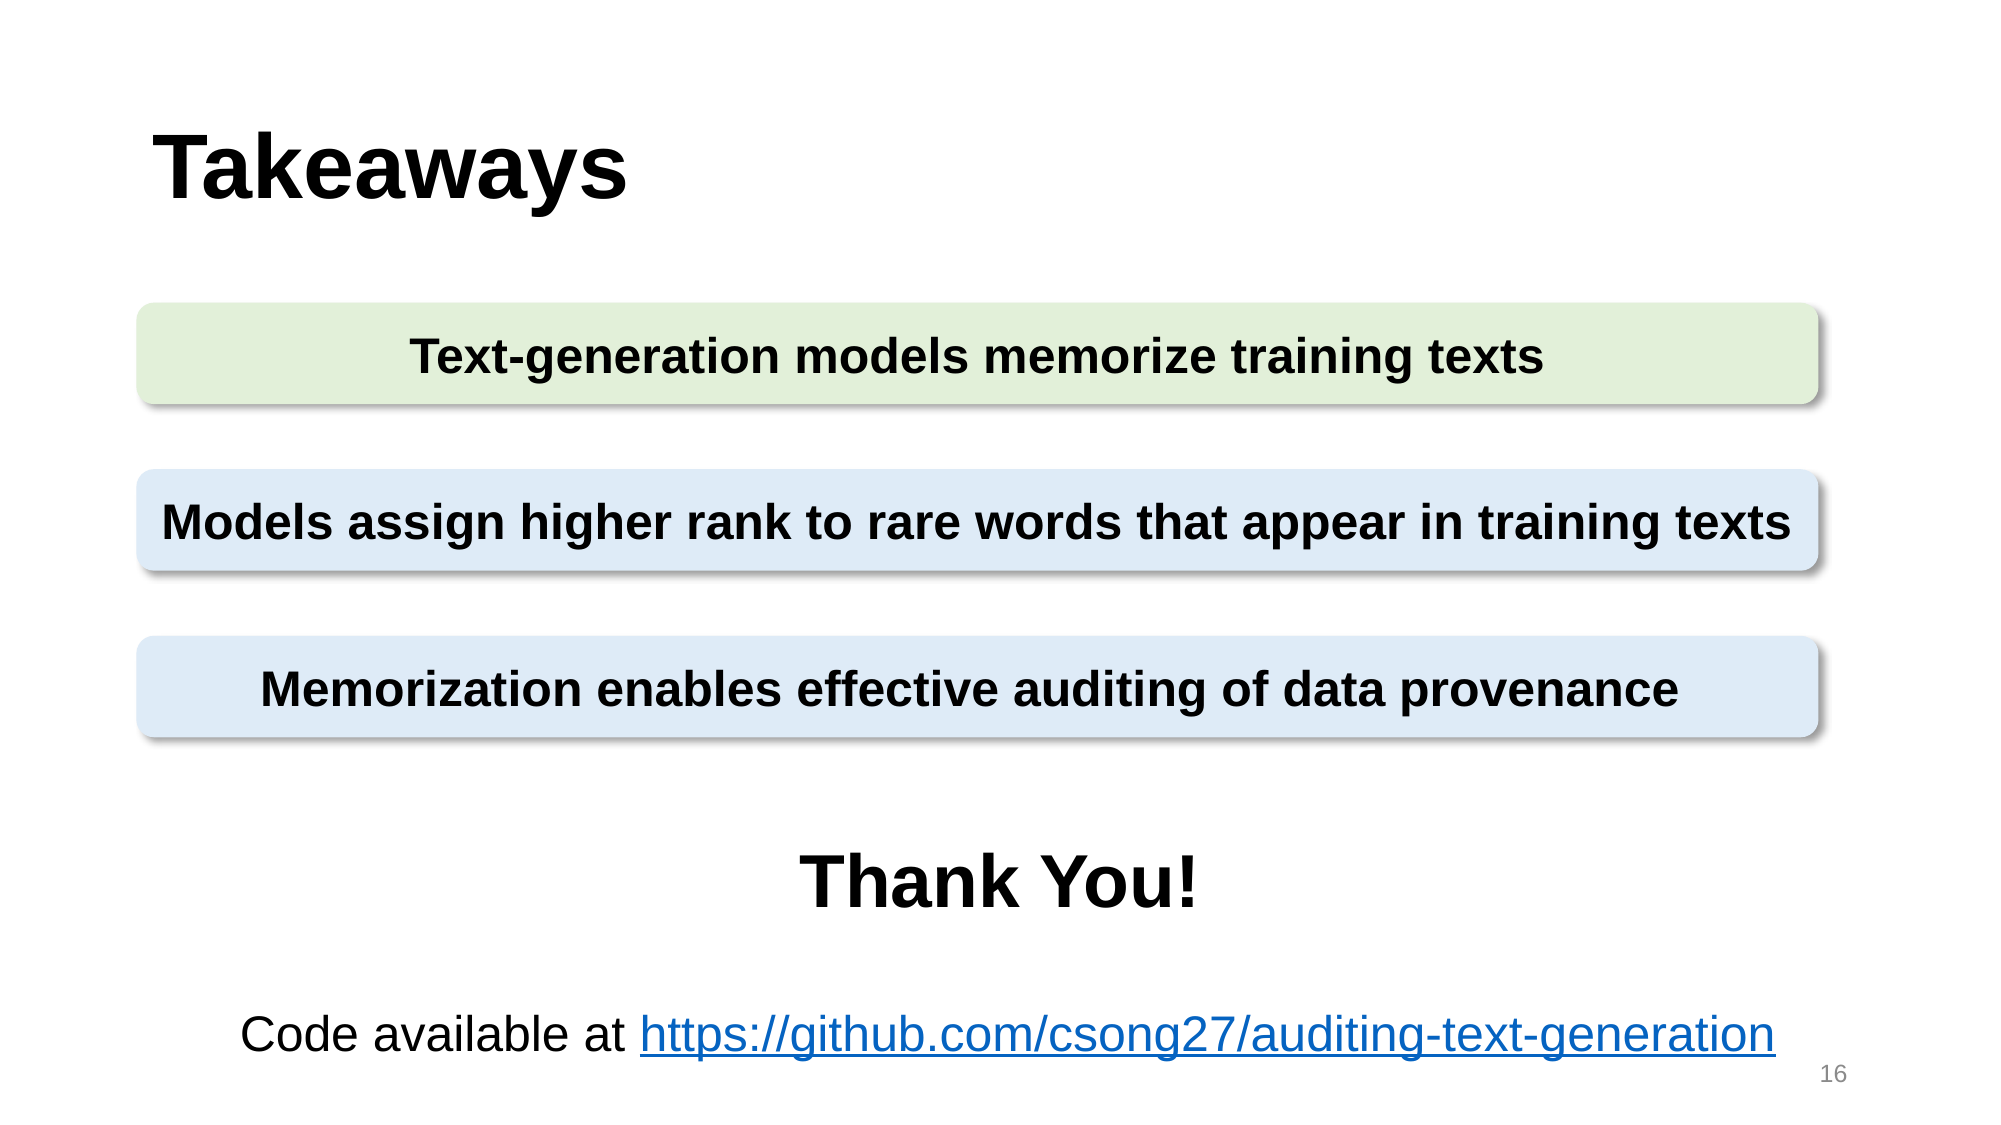

Takeaways
Text-generation models memorize training texts
Models assign higher rank to rare words that appear in training texts
Memorization enables effective auditing of data provenance
# Thank You! Code available at https://github.com/csong27/auditing-text-generation
16